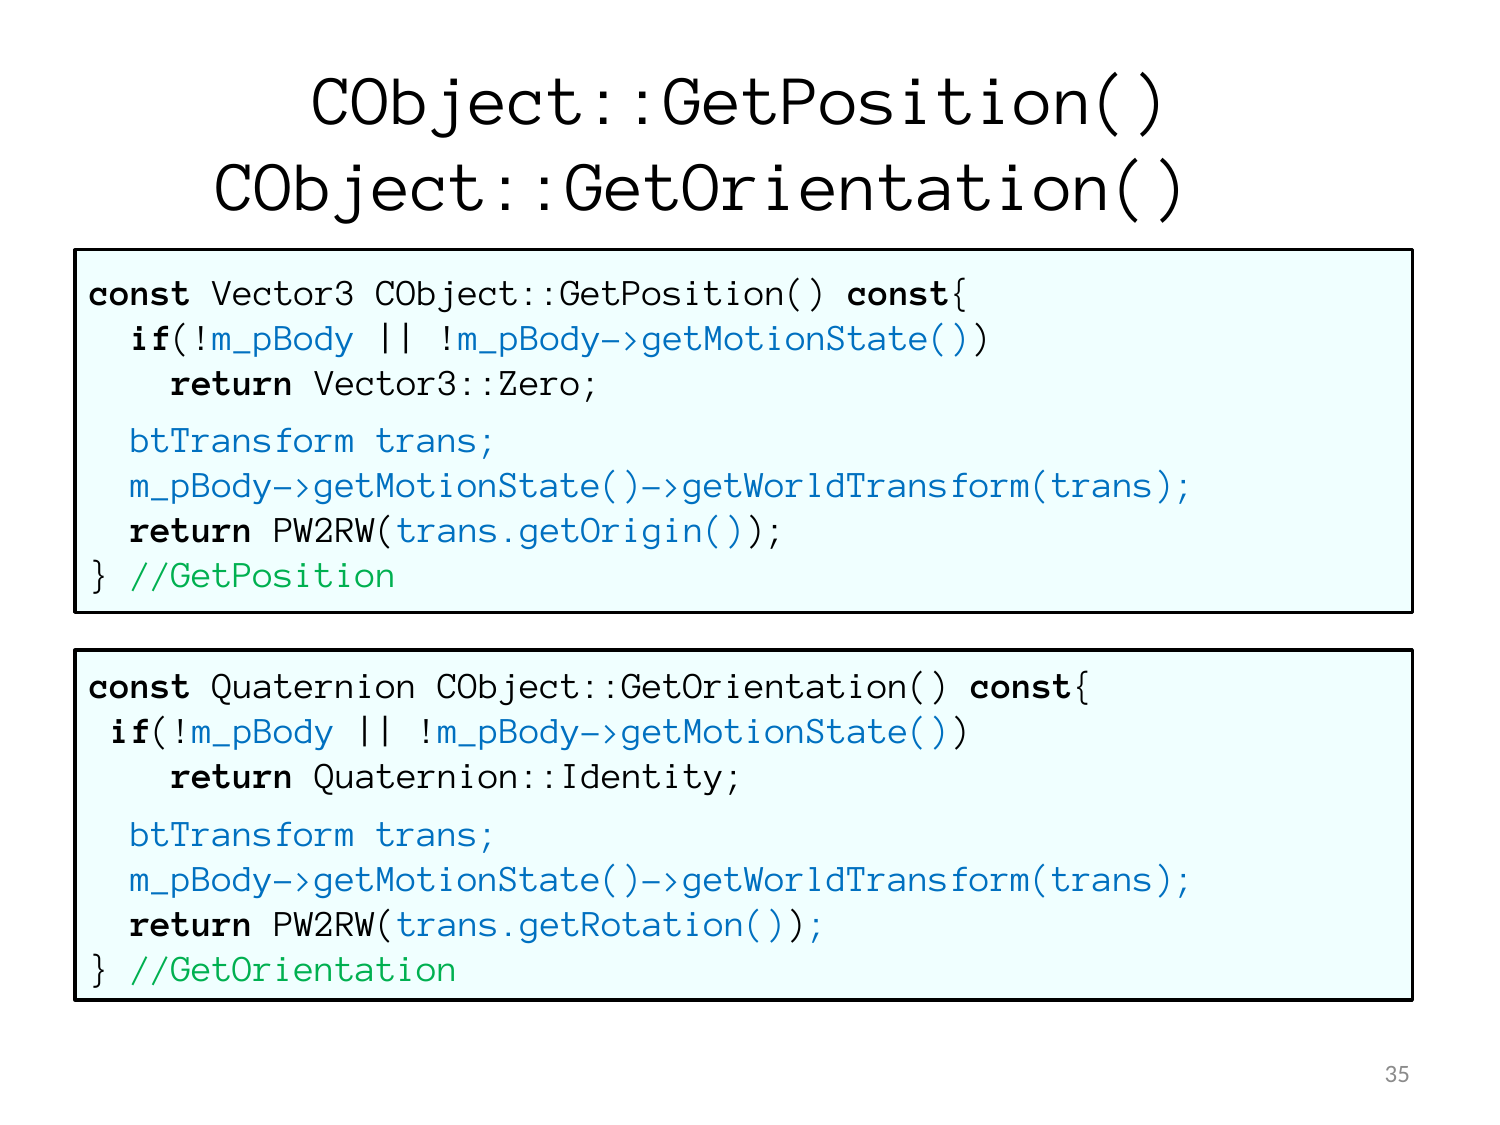

# CObject::GetPosition() CObject::GetOrientation()
const Vector3 CObject::GetPosition() const{
  if(!m_pBody || !m_pBody->getMotionState())
    return Vector3::Zero;
  btTransform trans;
  m_pBody->getMotionState()->getWorldTransform(trans);
  return PW2RW(trans.getOrigin());
} //GetPosition
const Quaternion CObject::GetOrientation() const{
 if(!m_pBody || !m_pBody->getMotionState())
    return Quaternion::Identity;
  btTransform trans;
  m_pBody->getMotionState()->getWorldTransform(trans);
  return PW2RW(trans.getRotation());
} //GetOrientation
35